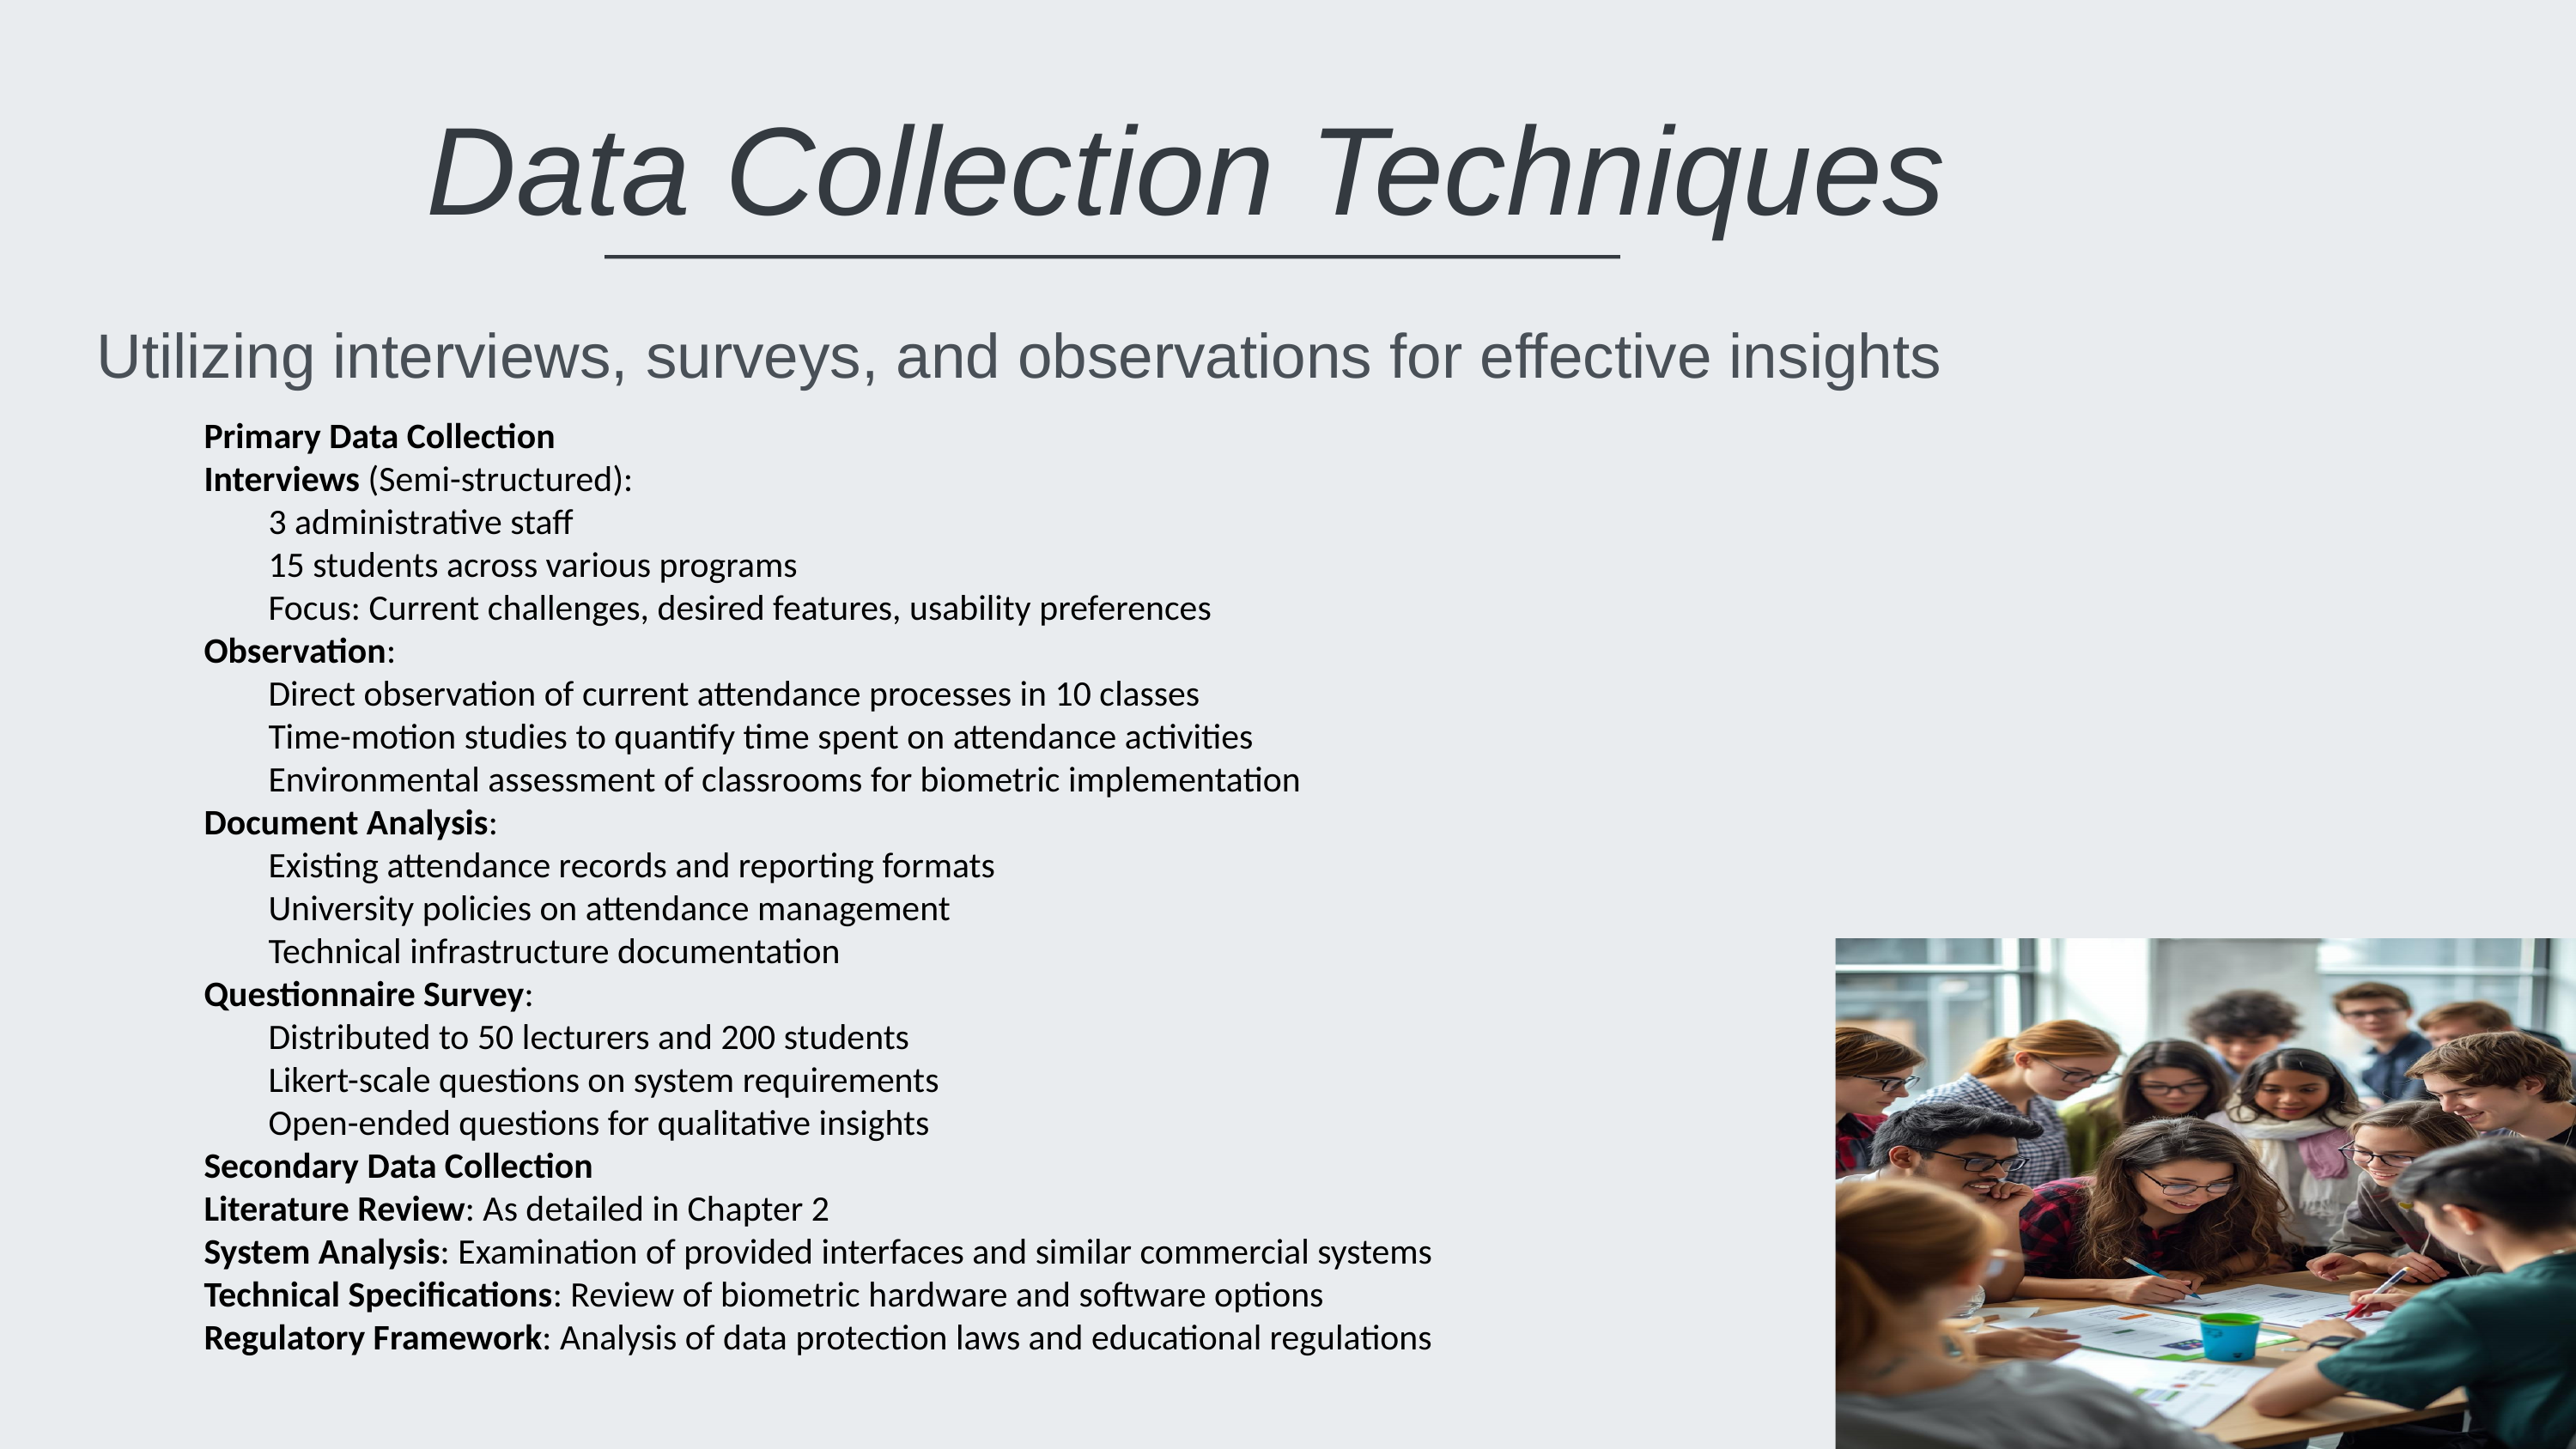

Data Collection Techniques

Utilizing interviews, surveys, and observations for effective insights
Primary Data Collection
Interviews (Semi-structured):
3 administrative staff
15 students across various programs
Focus: Current challenges, desired features, usability preferences
Observation:
Direct observation of current attendance processes in 10 classes
Time-motion studies to quantify time spent on attendance activities
Environmental assessment of classrooms for biometric implementation
Document Analysis:
Existing attendance records and reporting formats
University policies on attendance management
Technical infrastructure documentation
Questionnaire Survey:
Distributed to 50 lecturers and 200 students
Likert-scale questions on system requirements
Open-ended questions for qualitative insights
Secondary Data Collection
Literature Review: As detailed in Chapter 2
System Analysis: Examination of provided interfaces and similar commercial systems
Technical Specifications: Review of biometric hardware and software options
Regulatory Framework: Analysis of data protection laws and educational regulations